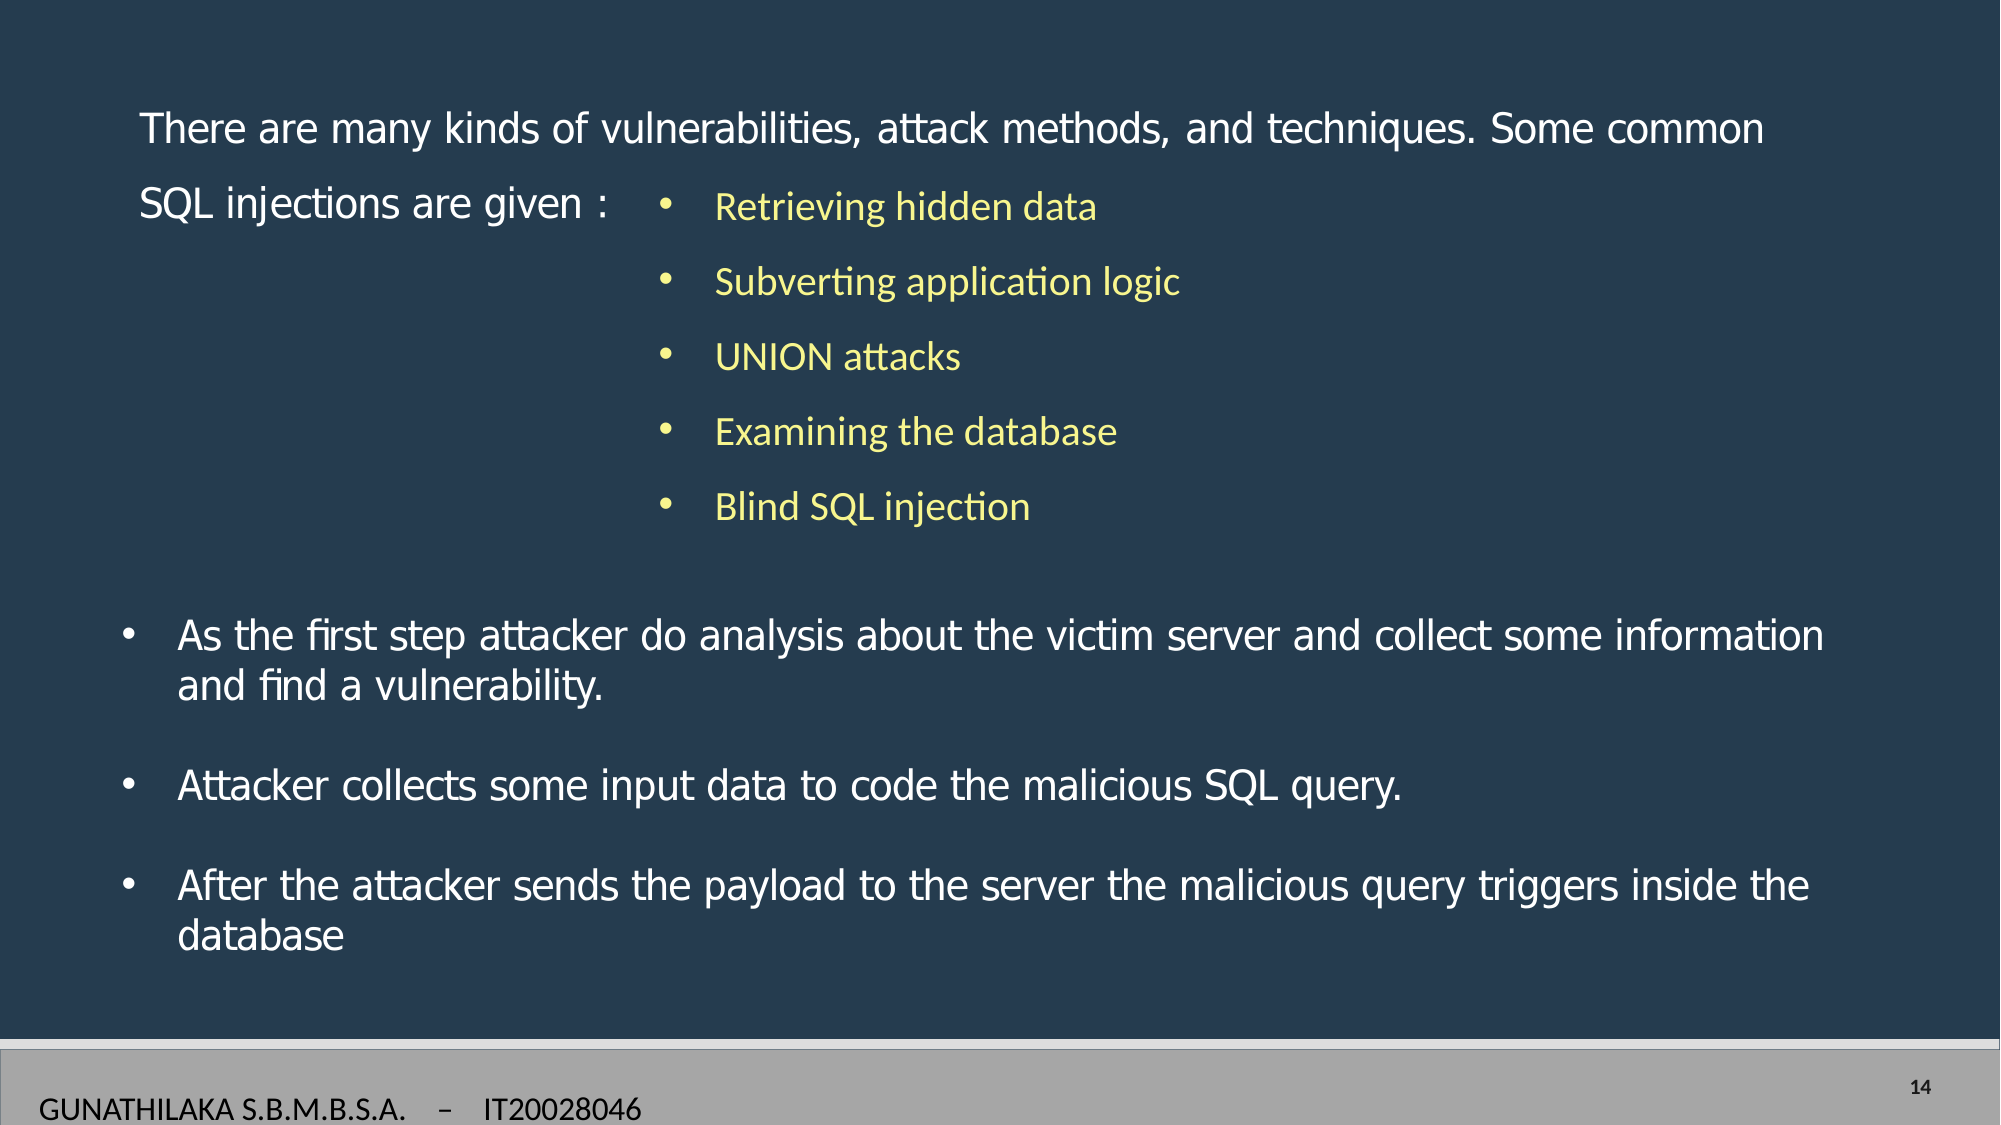

There are many kinds of vulnerabilities, attack methods, and techniques. Some common SQL injections are given :
Retrieving hidden data
Subverting application logic
UNION attacks
Examining the database
Blind SQL injection

As the first step attacker do analysis about the victim server and collect some information and find a vulnerability.

Attacker collects some input data to code the malicious SQL query.

After the attacker sends the payload to the server the malicious query triggers inside the database
GUNATHILAKA S.B.M.B.S.A.    –    IT20028046
14